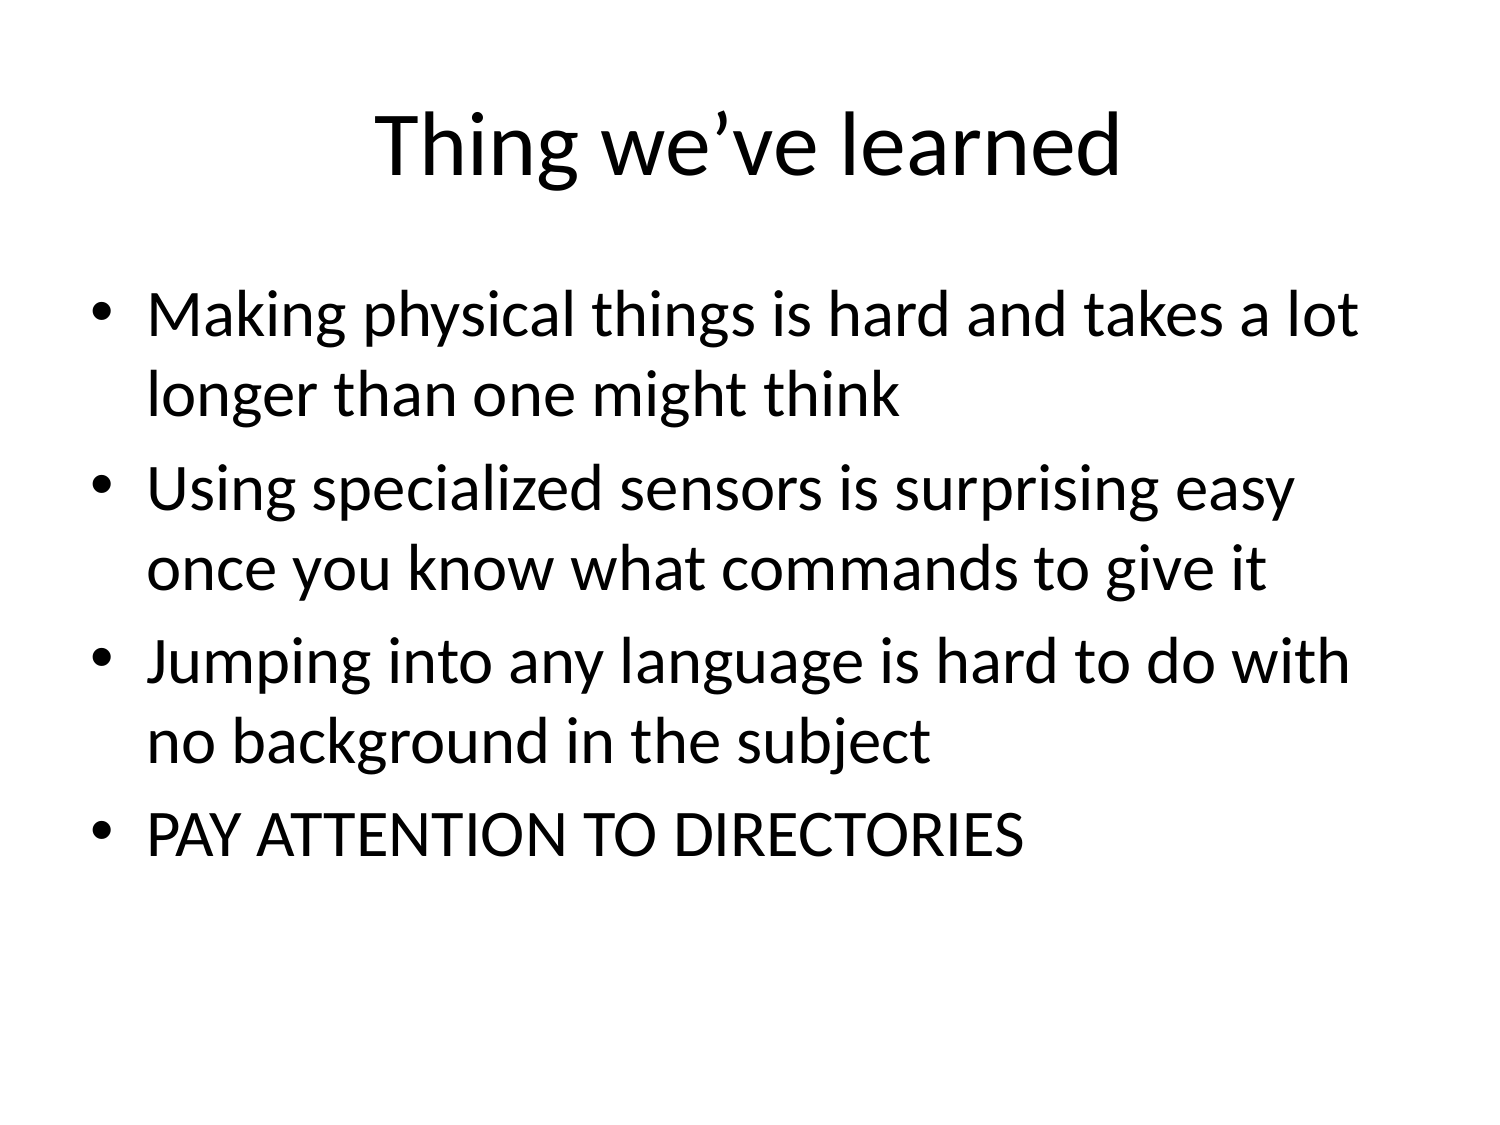

# Thing we’ve learned
Making physical things is hard and takes a lot longer than one might think
Using specialized sensors is surprising easy once you know what commands to give it
Jumping into any language is hard to do with no background in the subject
PAY ATTENTION TO DIRECTORIES